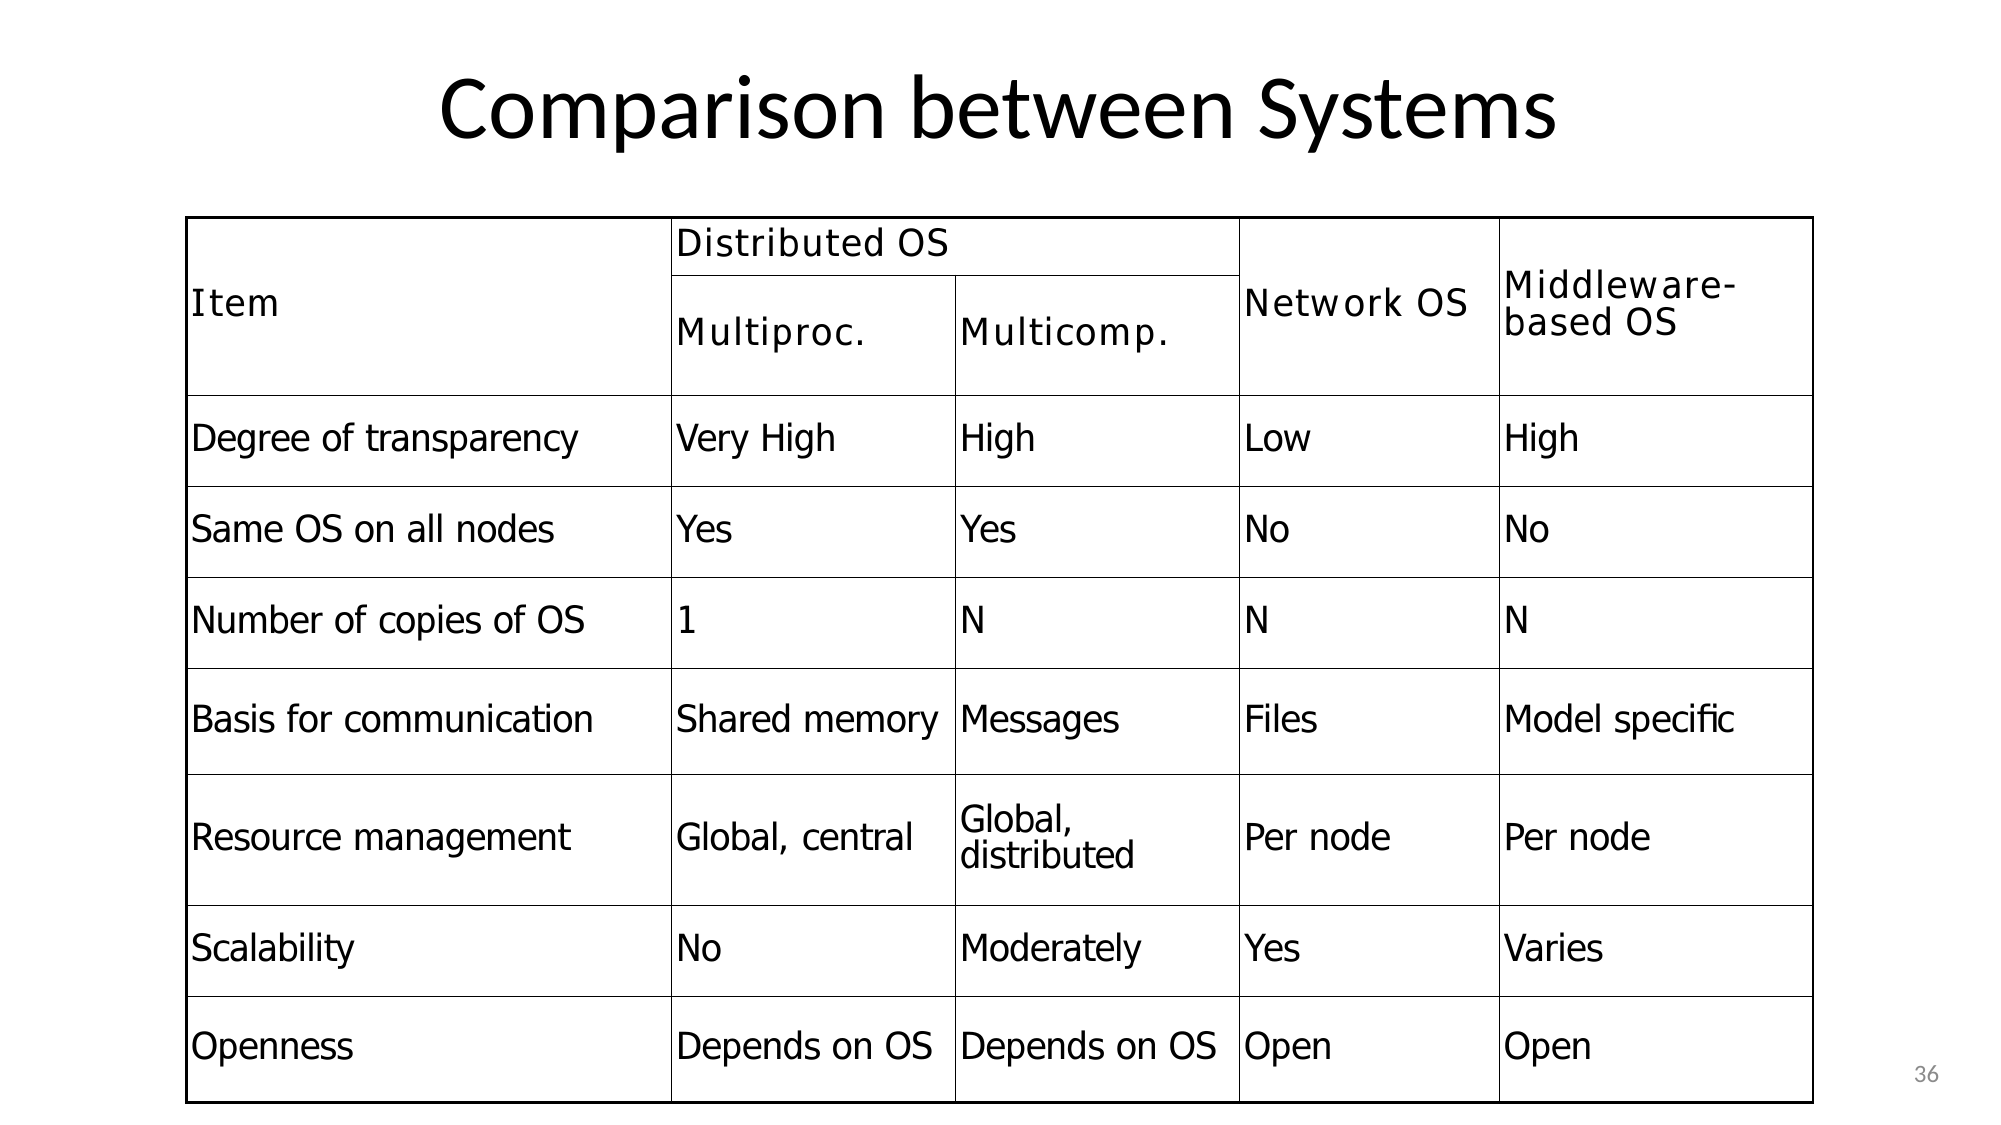

# Comparison between Systems

| Item | Distributed OS |  | Network OS | Middleware-based OS |
| --- | --- | --- | --- | --- |
|  | Multiproc. | Multicomp. |  |  |
| Degree of transparency | Very High | High | Low | High |
| Same OS on all nodes | Yes | Yes | No | No |
| Number of copies of OS | 1 | N | N | N |
| Basis for communication | Shared memory | Messages | Files | Model specific |
| Resource management | Global, central | Global, distributed | Per node | Per node |
| Scalability | No | Moderately | Yes | Varies |
| Openness | Depends on OS | Depends on OS | Open | Open |
36